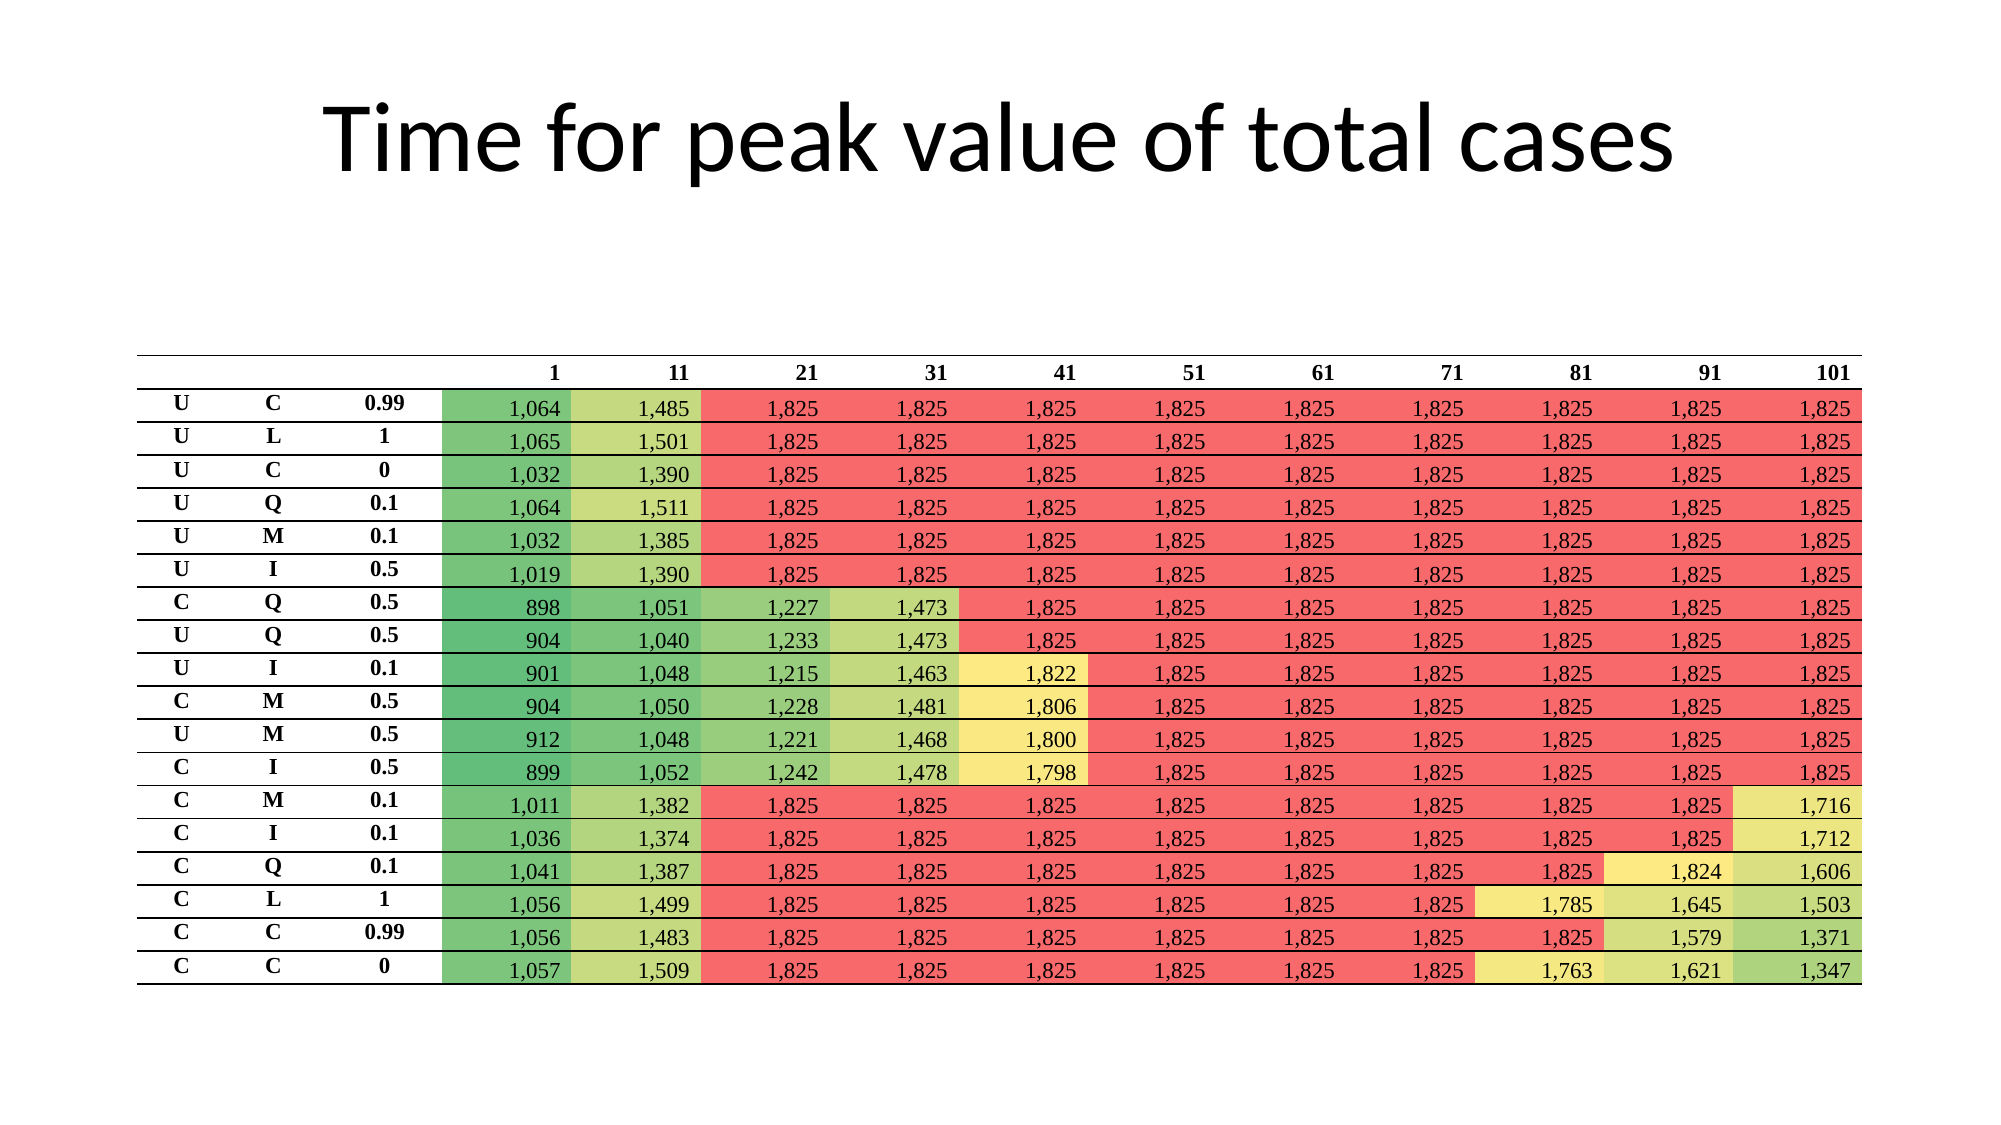

Time for peak value of total cases
|  |  |  | 1 | 11 | 21 | 31 | 41 | 51 | 61 | 71 | 81 | 91 | 101 |
| --- | --- | --- | --- | --- | --- | --- | --- | --- | --- | --- | --- | --- | --- |
| U | C | 0.99 | 1,064 | 1,485 | 1,825 | 1,825 | 1,825 | 1,825 | 1,825 | 1,825 | 1,825 | 1,825 | 1,825 |
| U | L | 1 | 1,065 | 1,501 | 1,825 | 1,825 | 1,825 | 1,825 | 1,825 | 1,825 | 1,825 | 1,825 | 1,825 |
| U | C | 0 | 1,032 | 1,390 | 1,825 | 1,825 | 1,825 | 1,825 | 1,825 | 1,825 | 1,825 | 1,825 | 1,825 |
| U | Q | 0.1 | 1,064 | 1,511 | 1,825 | 1,825 | 1,825 | 1,825 | 1,825 | 1,825 | 1,825 | 1,825 | 1,825 |
| U | M | 0.1 | 1,032 | 1,385 | 1,825 | 1,825 | 1,825 | 1,825 | 1,825 | 1,825 | 1,825 | 1,825 | 1,825 |
| U | I | 0.5 | 1,019 | 1,390 | 1,825 | 1,825 | 1,825 | 1,825 | 1,825 | 1,825 | 1,825 | 1,825 | 1,825 |
| C | Q | 0.5 | 898 | 1,051 | 1,227 | 1,473 | 1,825 | 1,825 | 1,825 | 1,825 | 1,825 | 1,825 | 1,825 |
| U | Q | 0.5 | 904 | 1,040 | 1,233 | 1,473 | 1,825 | 1,825 | 1,825 | 1,825 | 1,825 | 1,825 | 1,825 |
| U | I | 0.1 | 901 | 1,048 | 1,215 | 1,463 | 1,822 | 1,825 | 1,825 | 1,825 | 1,825 | 1,825 | 1,825 |
| C | M | 0.5 | 904 | 1,050 | 1,228 | 1,481 | 1,806 | 1,825 | 1,825 | 1,825 | 1,825 | 1,825 | 1,825 |
| U | M | 0.5 | 912 | 1,048 | 1,221 | 1,468 | 1,800 | 1,825 | 1,825 | 1,825 | 1,825 | 1,825 | 1,825 |
| C | I | 0.5 | 899 | 1,052 | 1,242 | 1,478 | 1,798 | 1,825 | 1,825 | 1,825 | 1,825 | 1,825 | 1,825 |
| C | M | 0.1 | 1,011 | 1,382 | 1,825 | 1,825 | 1,825 | 1,825 | 1,825 | 1,825 | 1,825 | 1,825 | 1,716 |
| C | I | 0.1 | 1,036 | 1,374 | 1,825 | 1,825 | 1,825 | 1,825 | 1,825 | 1,825 | 1,825 | 1,825 | 1,712 |
| C | Q | 0.1 | 1,041 | 1,387 | 1,825 | 1,825 | 1,825 | 1,825 | 1,825 | 1,825 | 1,825 | 1,824 | 1,606 |
| C | L | 1 | 1,056 | 1,499 | 1,825 | 1,825 | 1,825 | 1,825 | 1,825 | 1,825 | 1,785 | 1,645 | 1,503 |
| C | C | 0.99 | 1,056 | 1,483 | 1,825 | 1,825 | 1,825 | 1,825 | 1,825 | 1,825 | 1,825 | 1,579 | 1,371 |
| C | C | 0 | 1,057 | 1,509 | 1,825 | 1,825 | 1,825 | 1,825 | 1,825 | 1,825 | 1,763 | 1,621 | 1,347 |